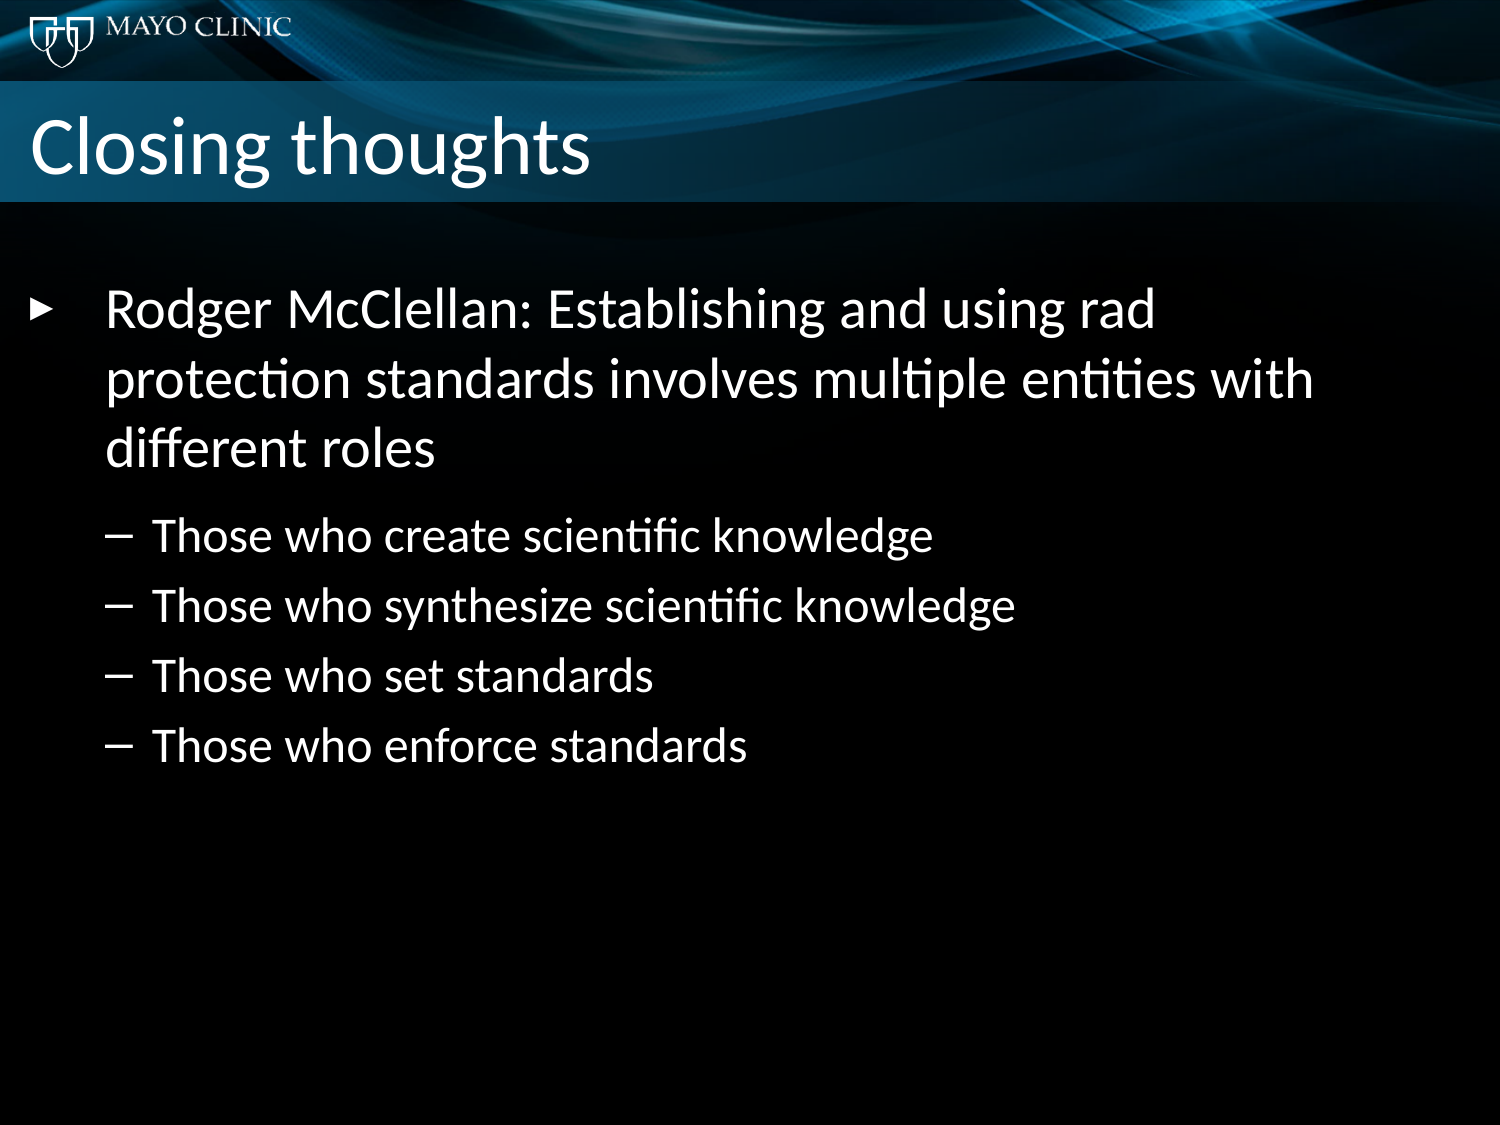

# Closing thoughts
Rodger McClellan: Establishing and using rad protection standards involves multiple entities with different roles
Those who create scientific knowledge
Those who synthesize scientific knowledge
Those who set standards
Those who enforce standards